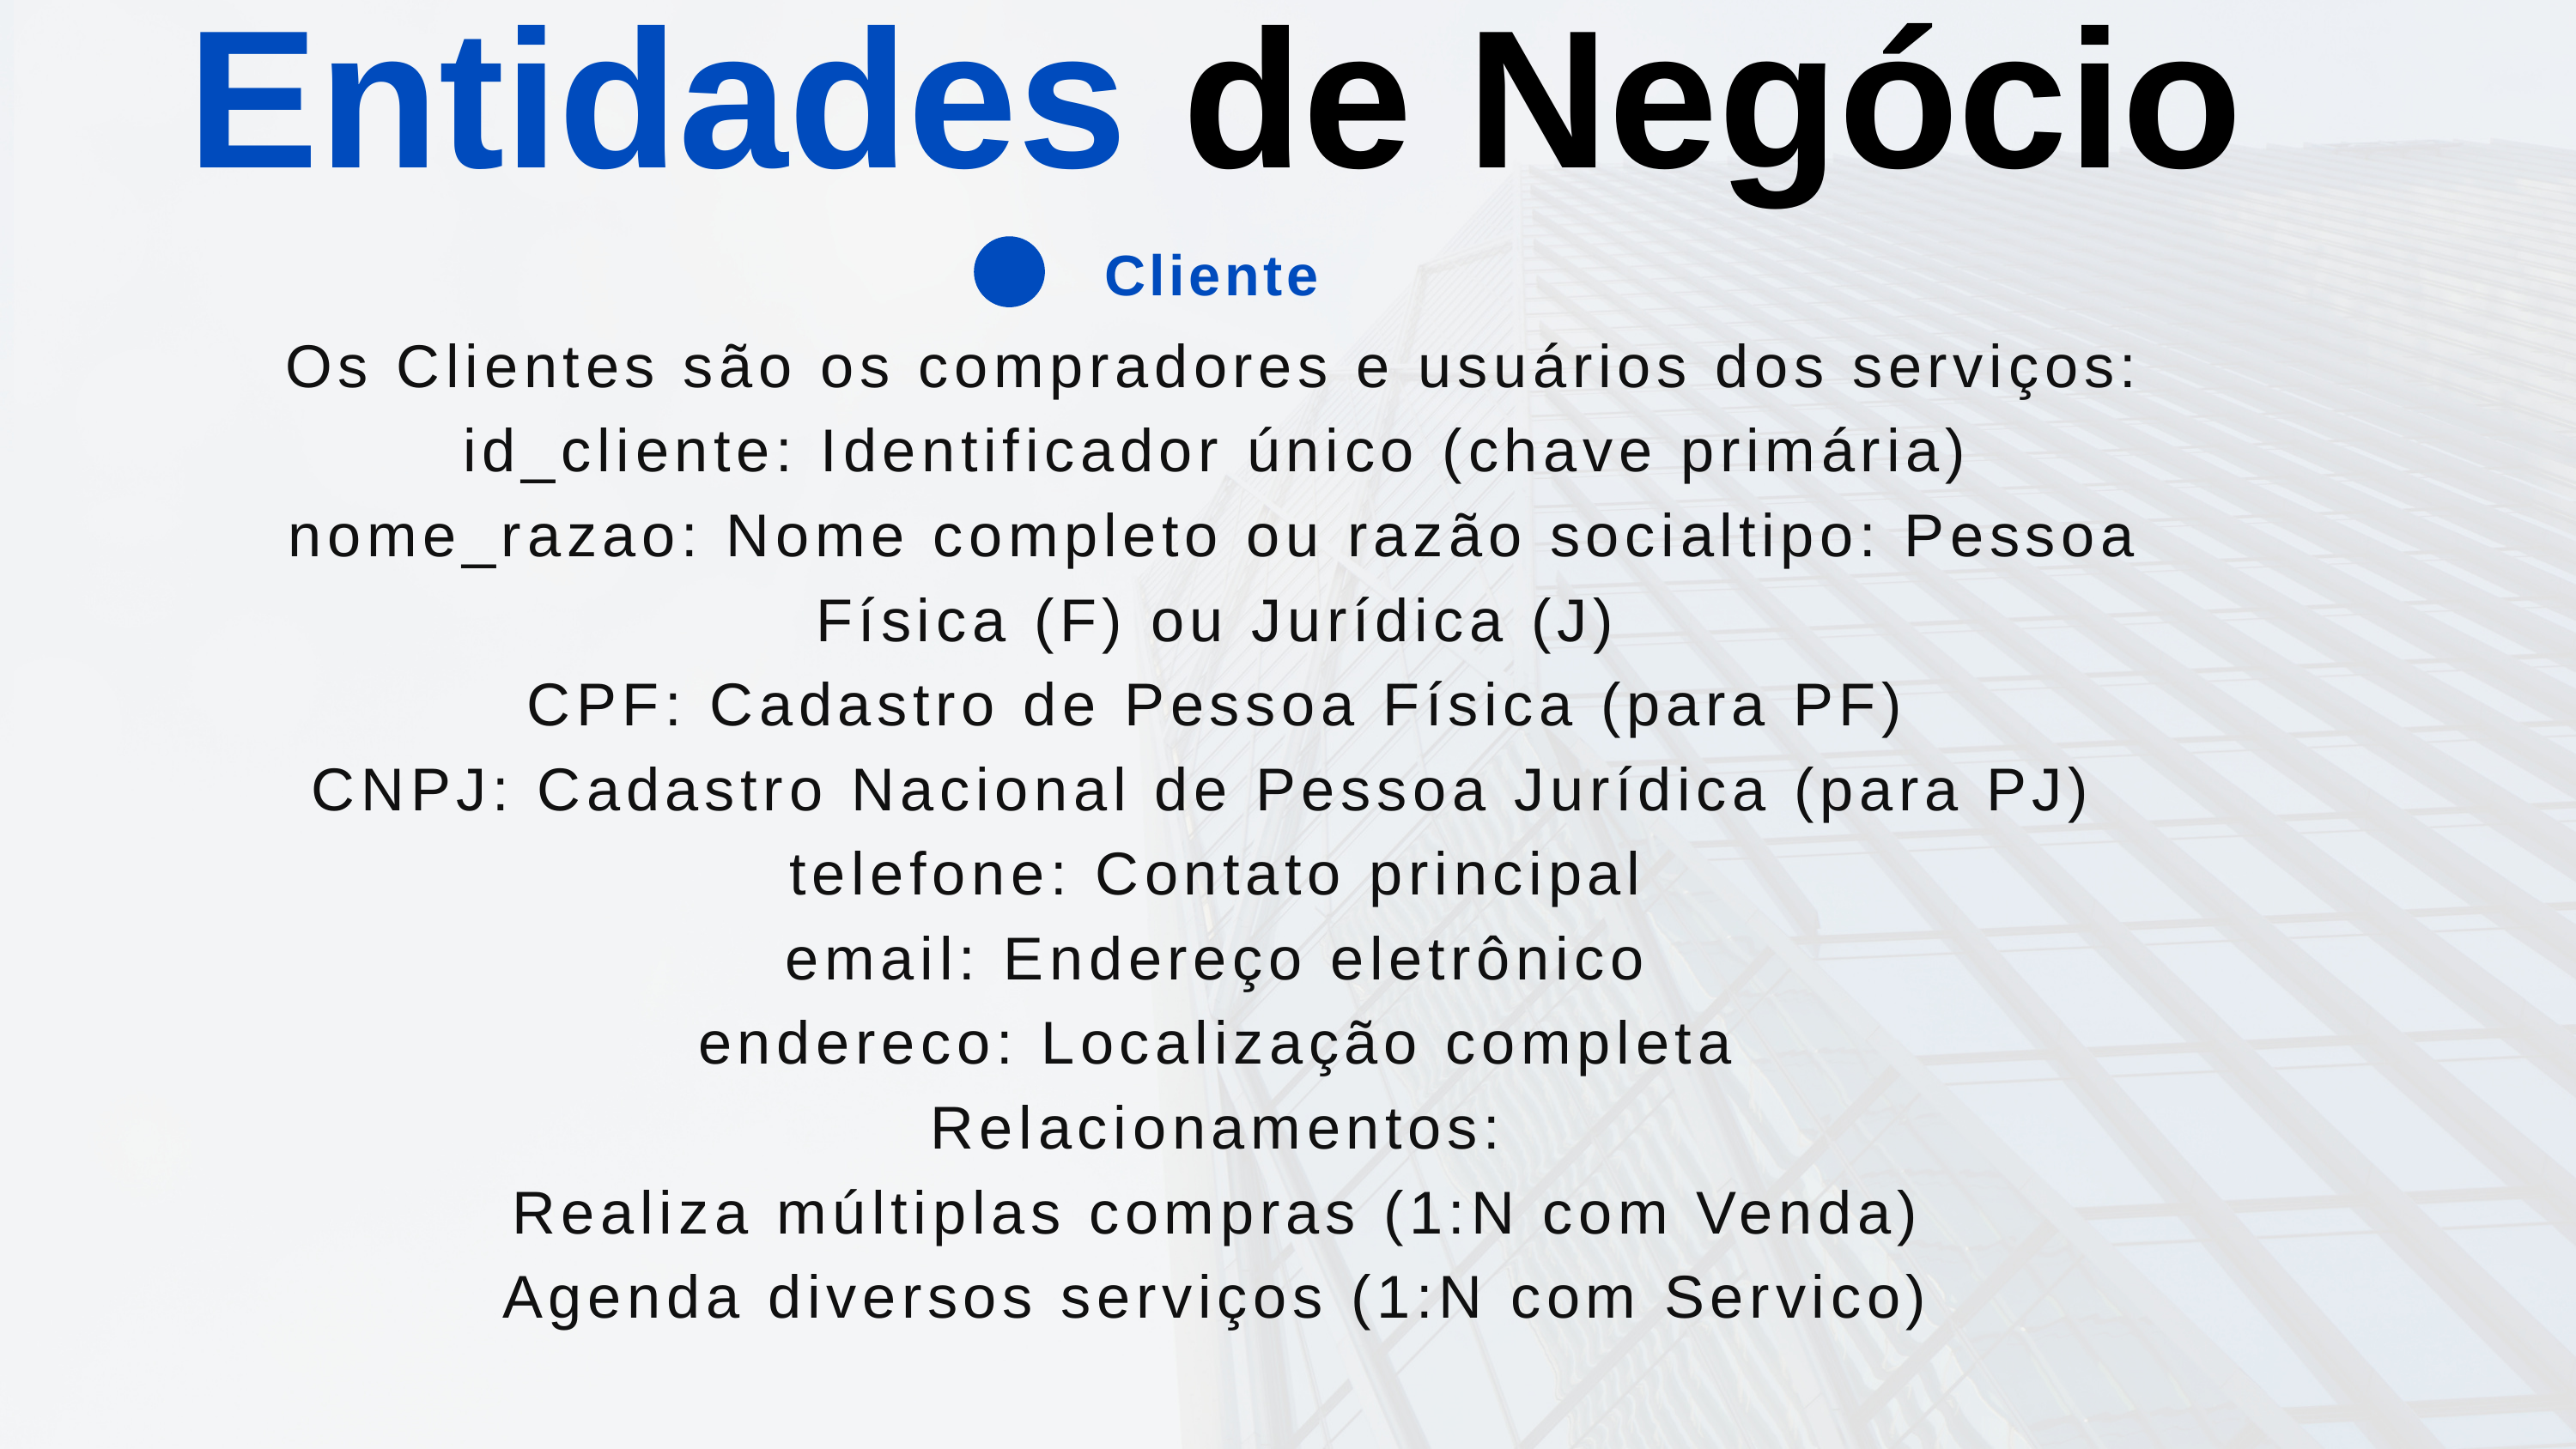

Entidades de Negócio

Os Clientes são os compradores e usuários dos serviços: id_cliente: Identificador único (chave primária)
nome_razao: Nome completo ou razão socialtipo: Pessoa Física (F) ou Jurídica (J)
CPF: Cadastro de Pessoa Física (para PF)
CNPJ: Cadastro Nacional de Pessoa Jurídica (para PJ)  telefone: Contato principal
email: Endereço eletrônico
endereco: Localização completa
Relacionamentos:
Realiza múltiplas compras (1:N com Venda)
Agenda diversos serviços (1:N com Servico)

   Cliente